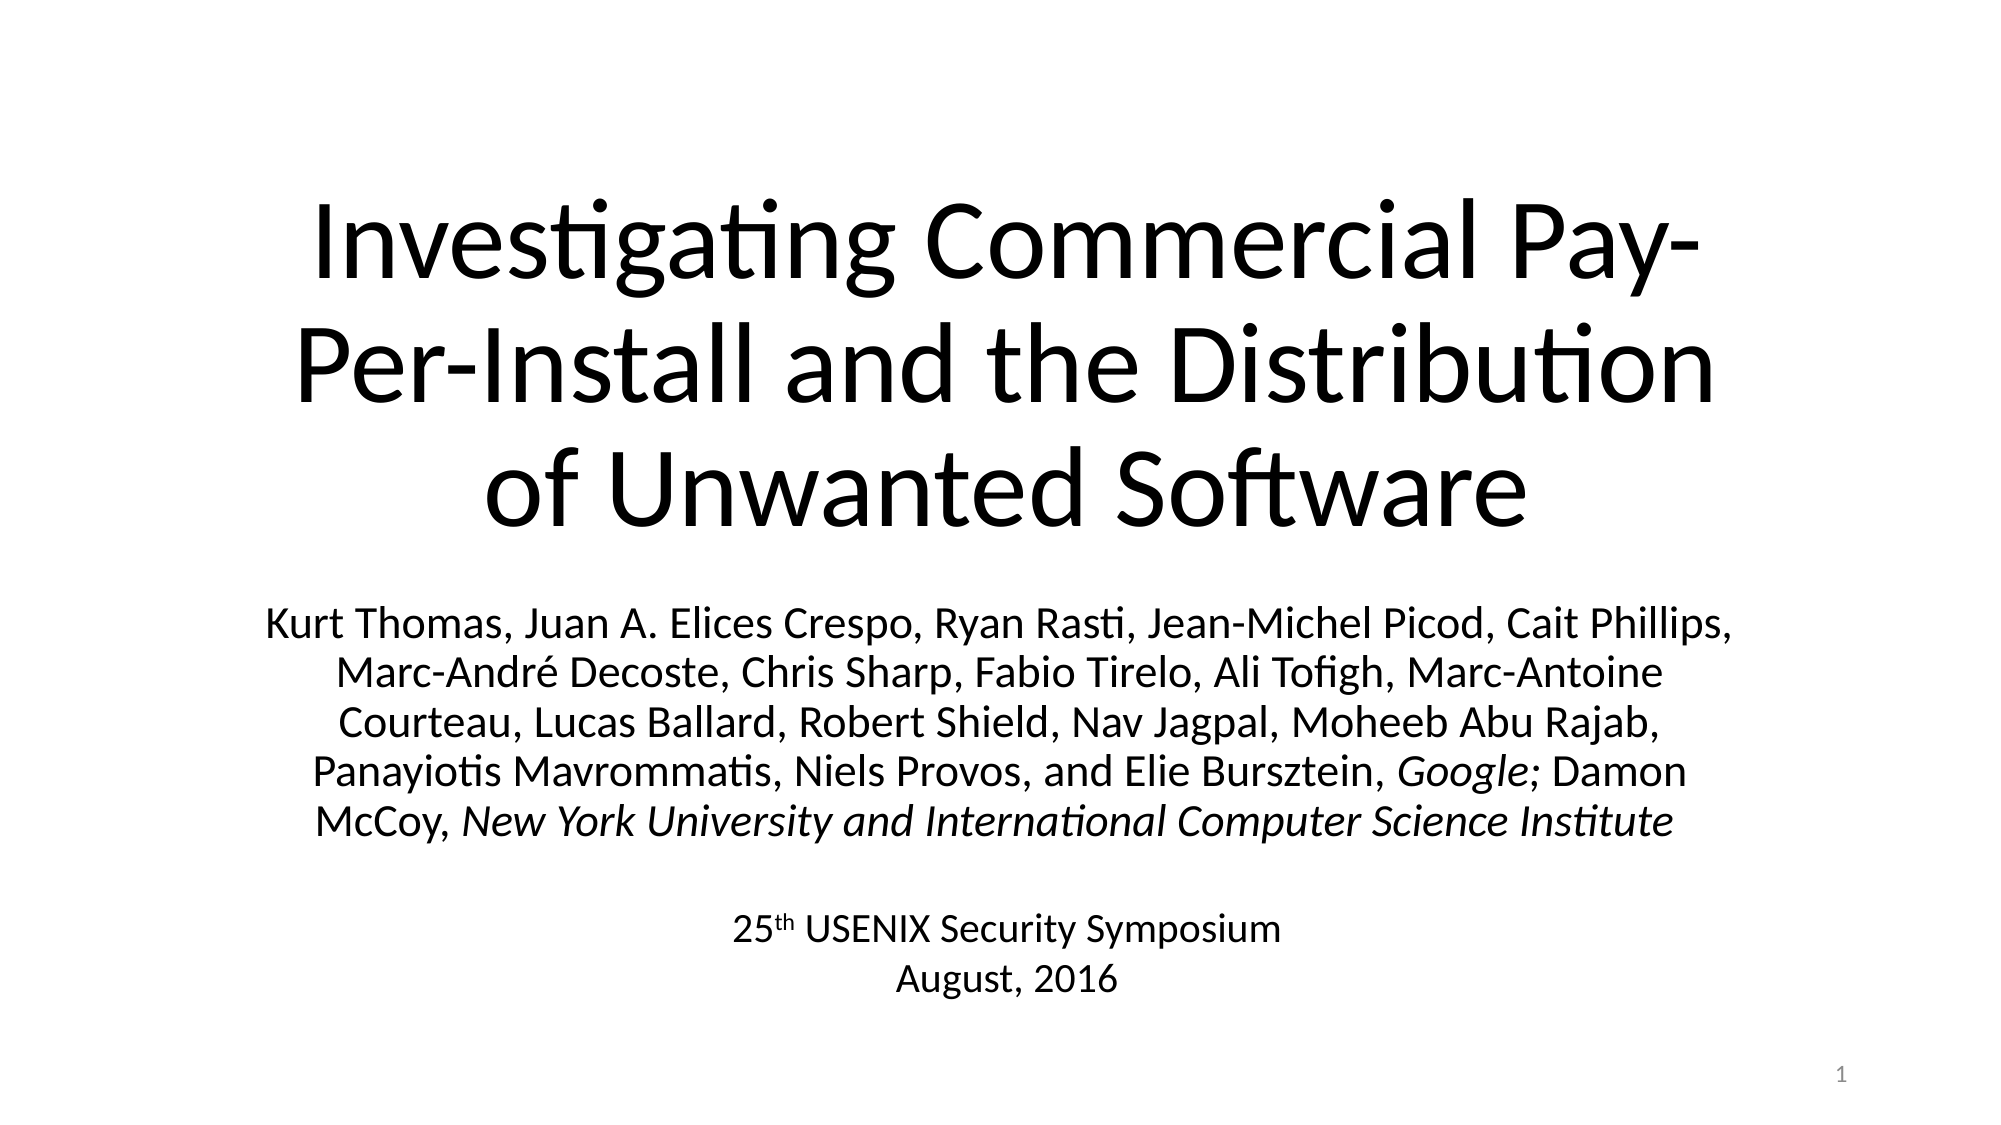

# Investigating Commercial Pay-Per-Install and the Distribution of Unwanted Software
Kurt Thomas, Juan A. Elices Crespo, Ryan Rasti, Jean-Michel Picod, Cait Phillips, Marc-André Decoste, Chris Sharp, Fabio Tirelo, Ali Tofigh, Marc-Antoine Courteau, Lucas Ballard, Robert Shield, Nav Jagpal, Moheeb Abu Rajab, Panayiotis Mavrommatis, Niels Provos, and Elie Bursztein, Google; Damon McCoy, New York University and International Computer Science Institute
25th USENIX Security Symposium
August, 2016
1